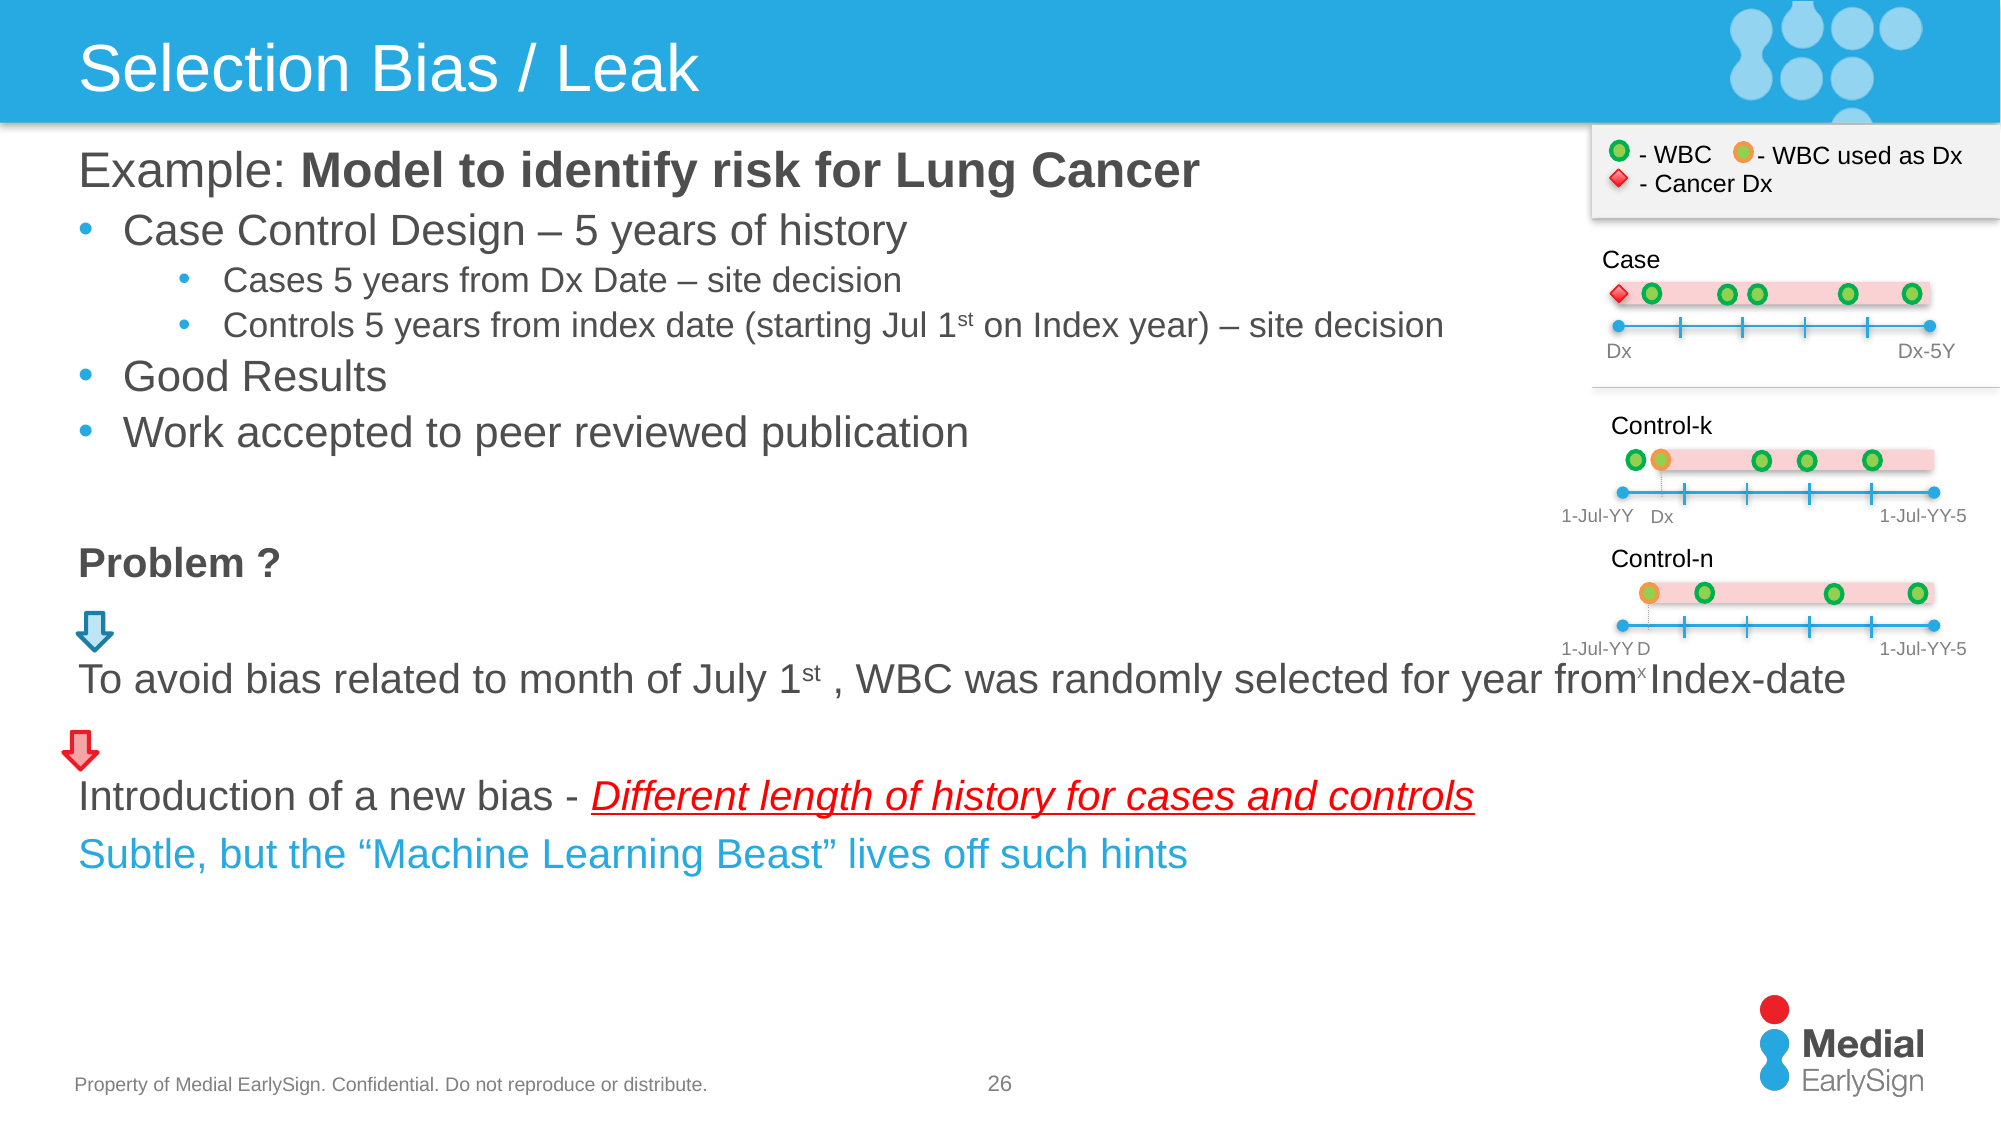

# Selection Bias / Leak

- WBC
- WBC used as Dx
Example: Model to identify risk for Lung Cancer
Case Control Design – 5 years of history
Cases 5 years from Dx Date – site decision
Controls 5 years from index date (starting Jul 1st on Index year) – site decision
Good Results
Work accepted to peer reviewed publication

Problem ?

To avoid bias related to month of July 1st , WBC was randomly selected for year from Index-date

Introduction of a new bias - Different length of history for cases and controls
Subtle, but the “Machine Learning Beast” lives off such hints

- Cancer Dx

Case

Dx
Dx-5Y

Control-k

1-Jul-YY
1-Jul-YY-5
Dx

Control-n

1-Jul-YY
Dx
1-Jul-YY-5